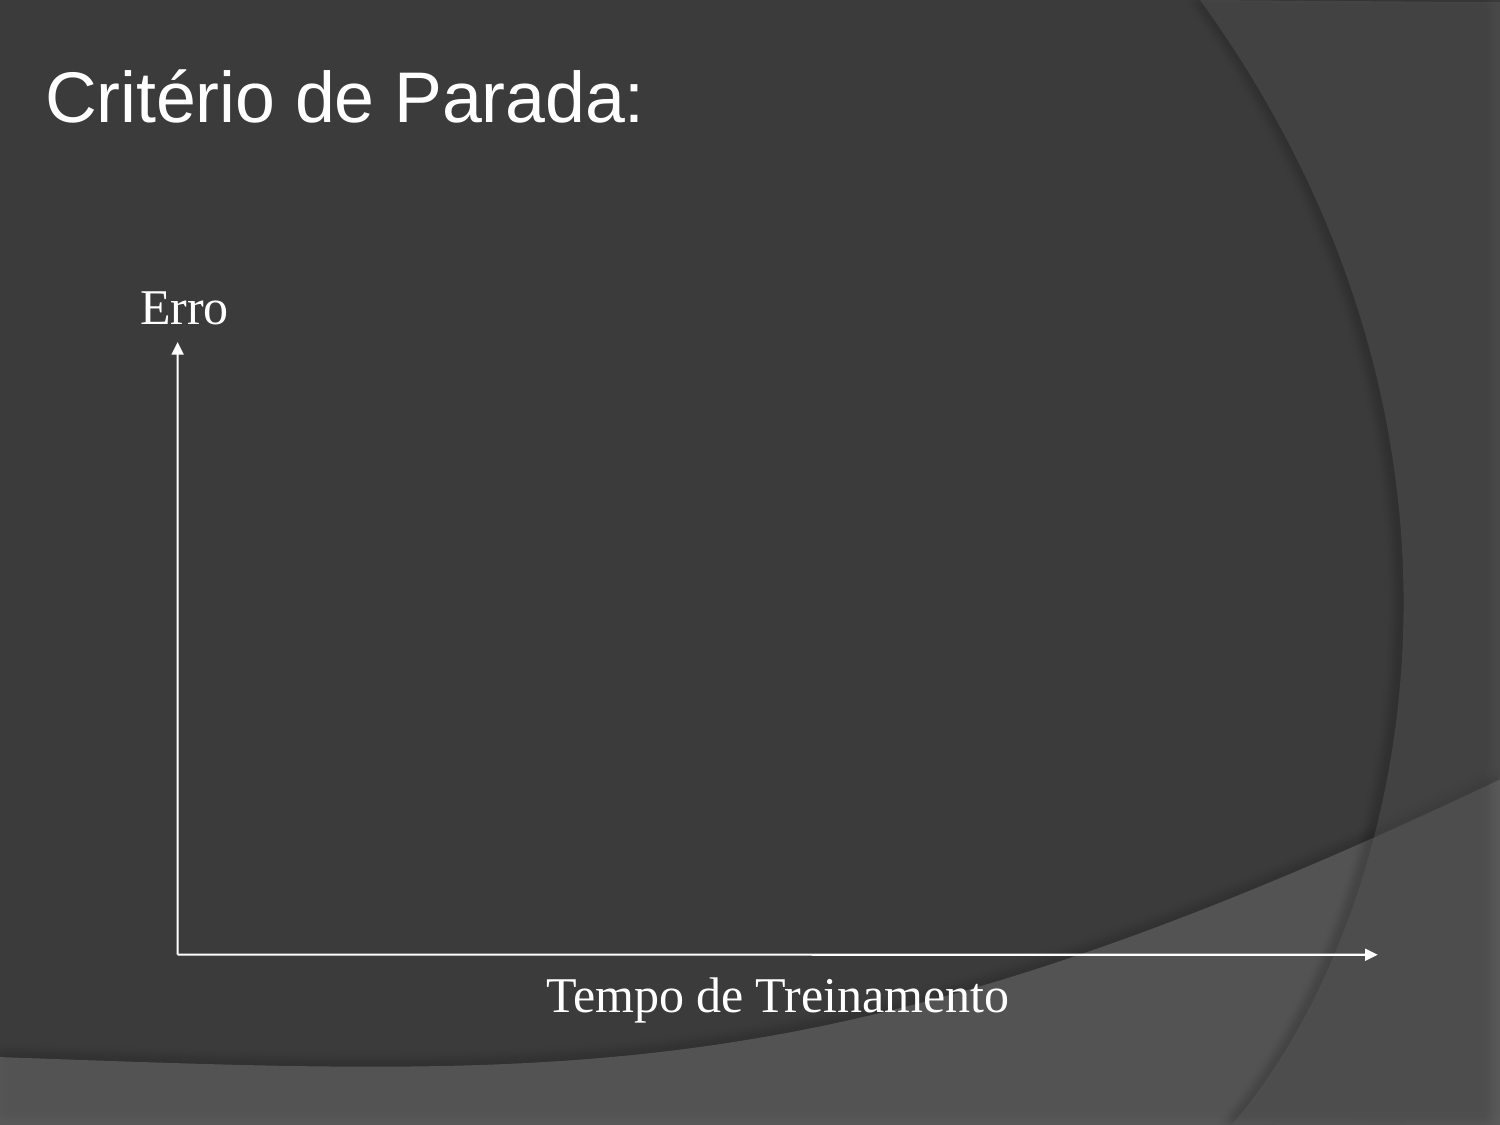

# Critério de Parada:
Erro

Tempo de Treinamento